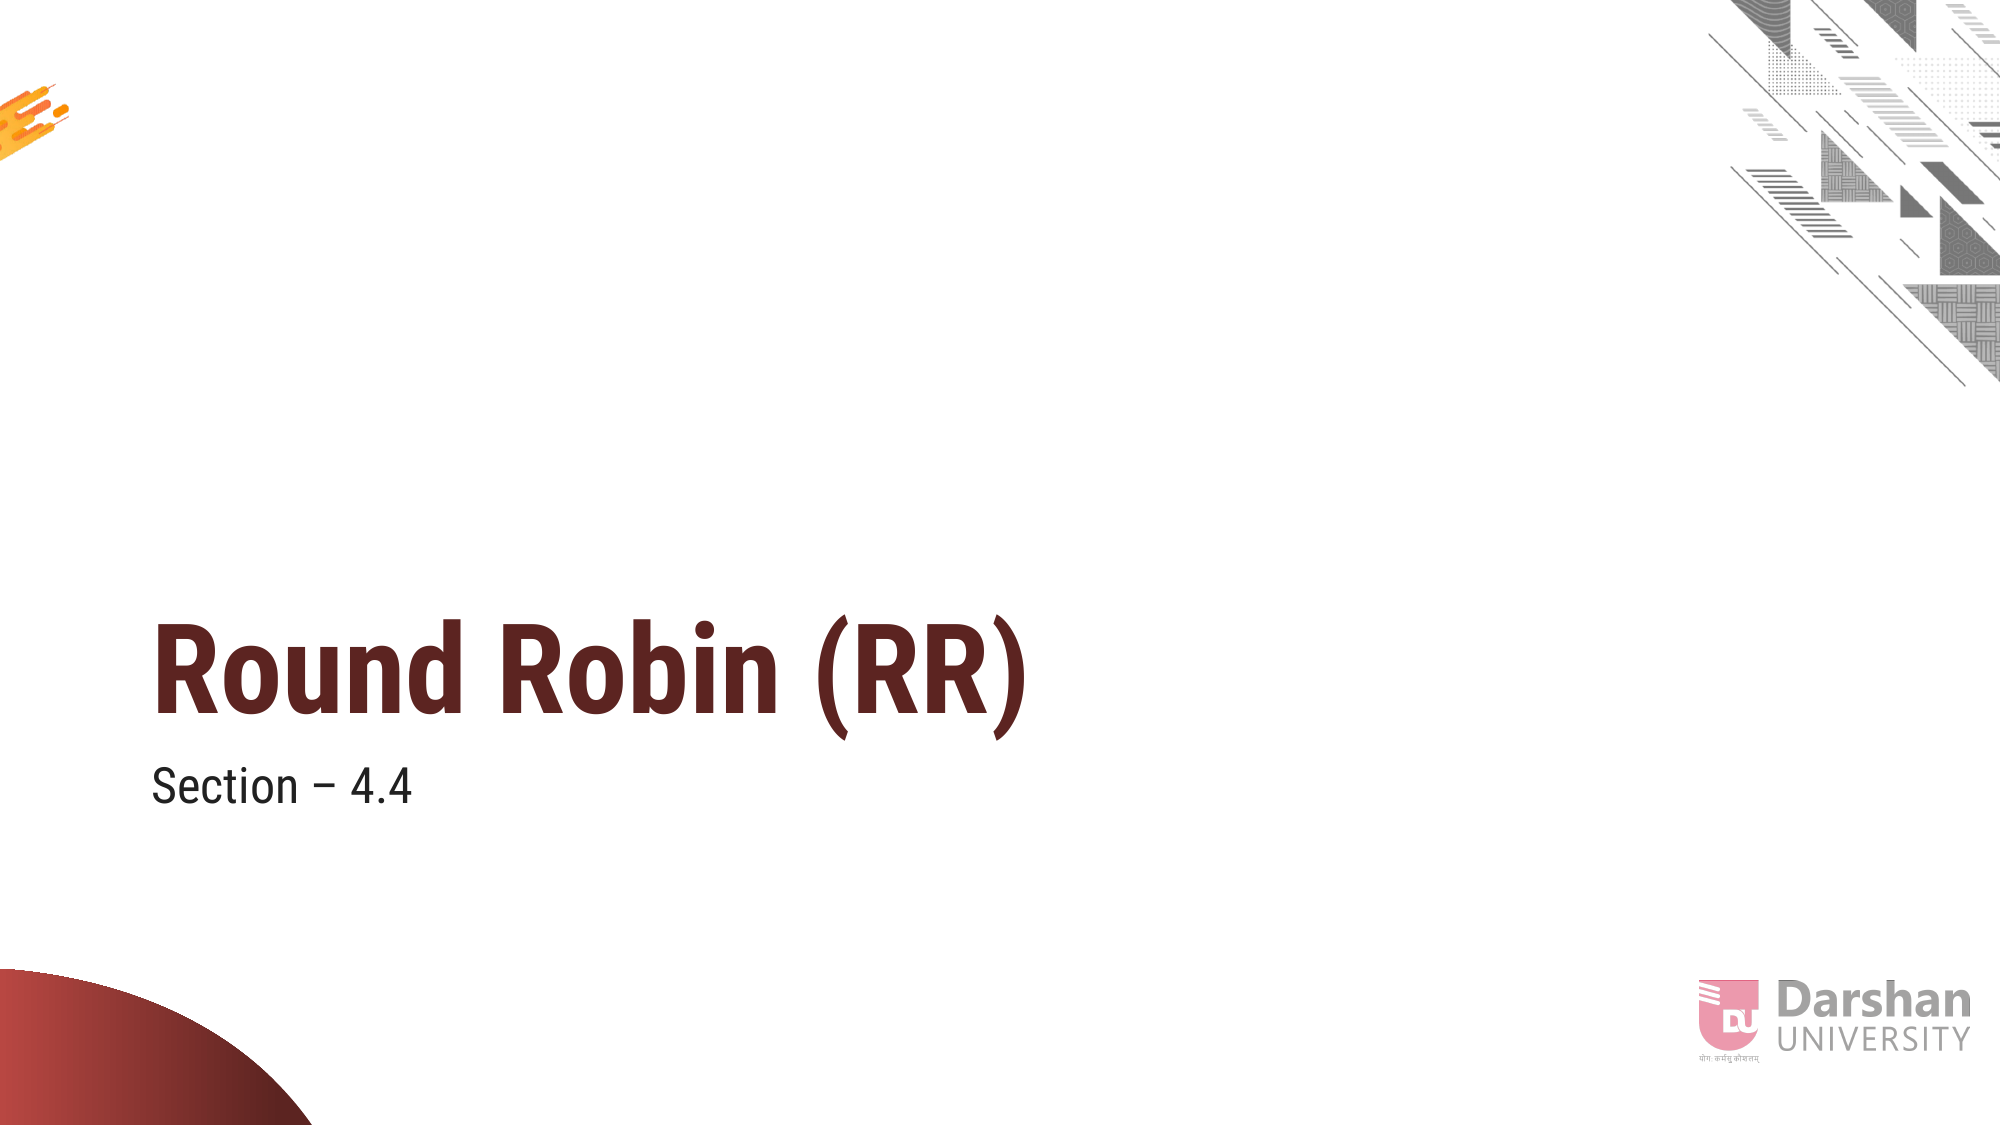

# Round Robin (RR)
Section – 4.4